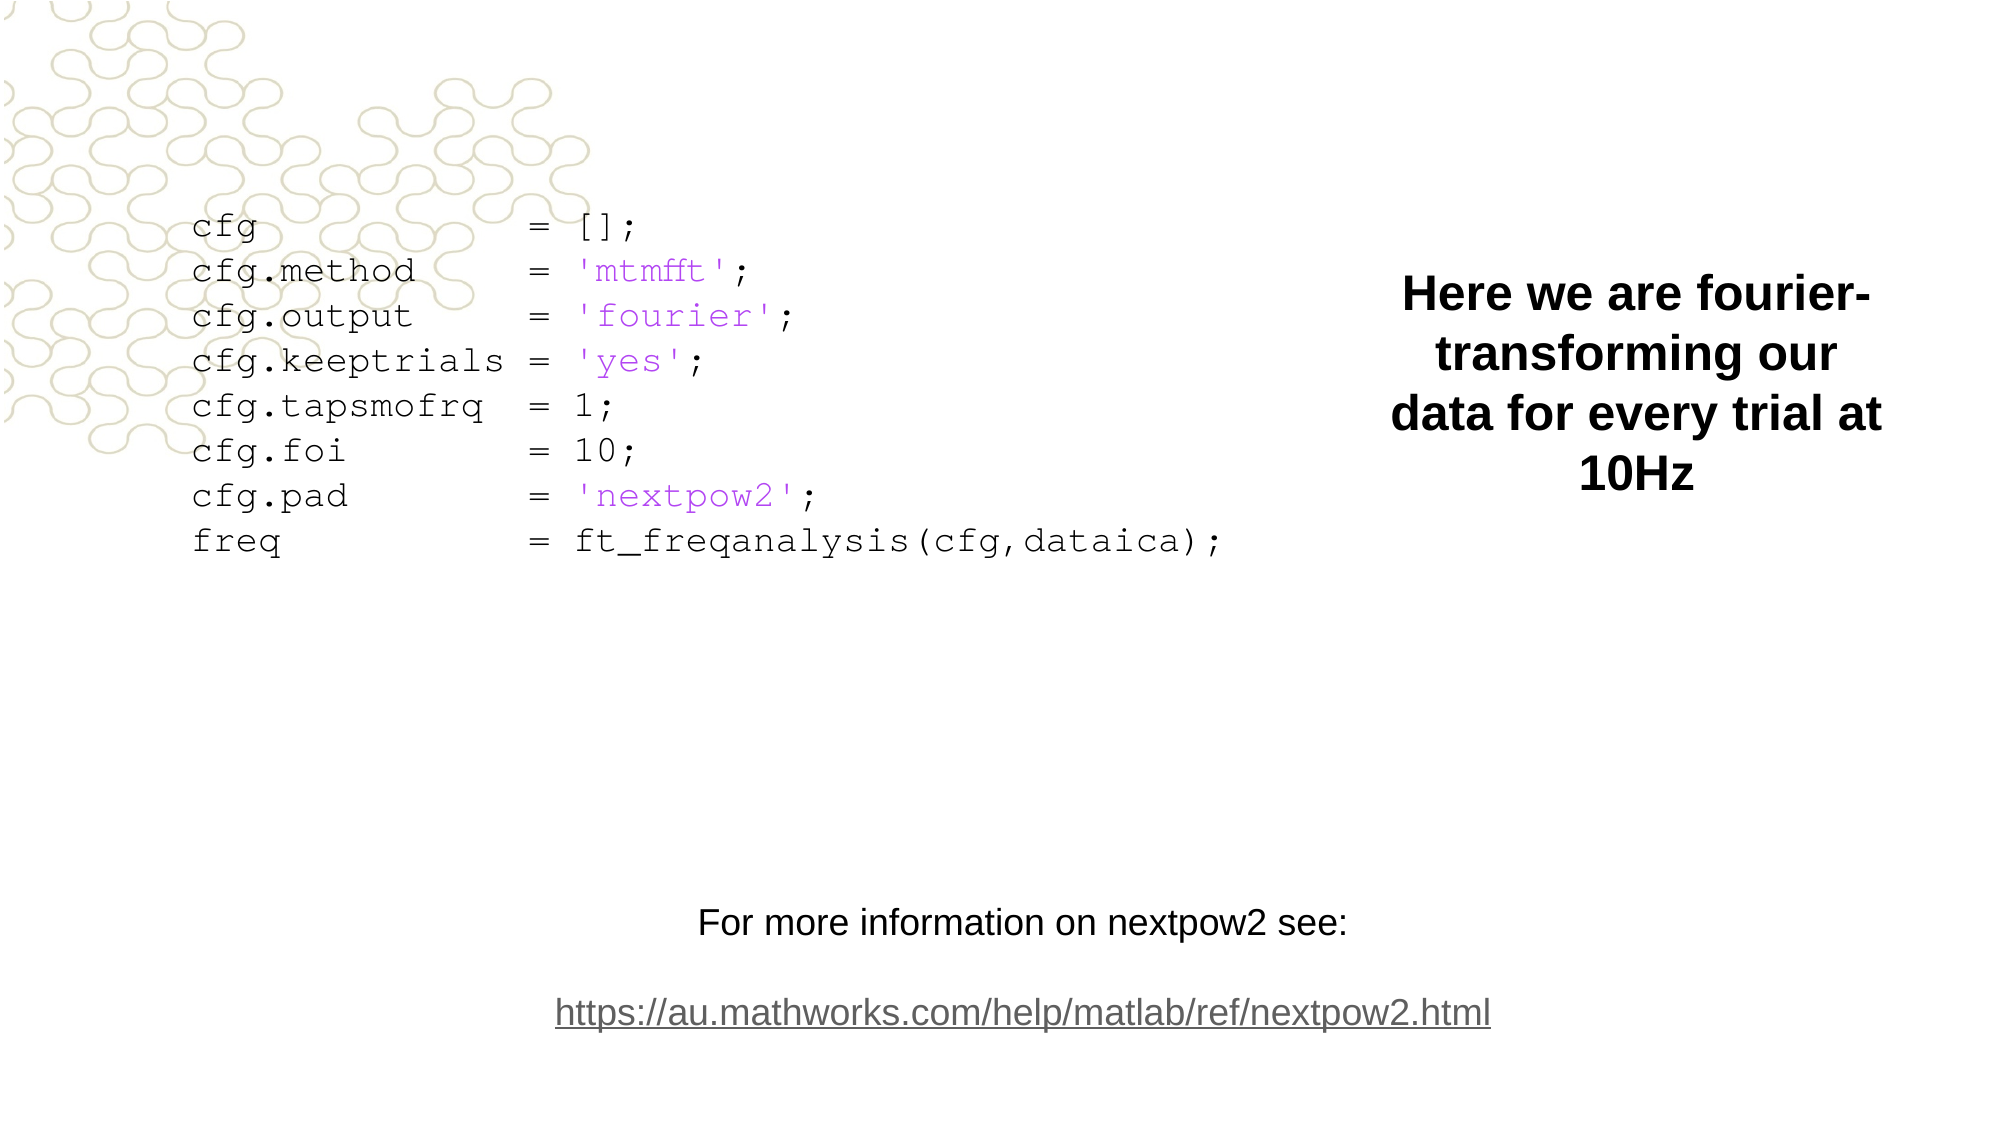

cfg            = [];
cfg.method     = 'mtmfft';
cfg.output     = 'fourier';
cfg.keeptrials = 'yes';
cfg.tapsmofrq  = 1;
cfg.foi        = 10;
cfg.pad        = 'nextpow2';
freq           = ft_freqanalysis(cfg,dataica);
Here we are fourier-transforming our data for every trial at 10Hz
For more information on nextpow2 see:

https://au.mathworks.com/help/matlab/ref/nextpow2.html